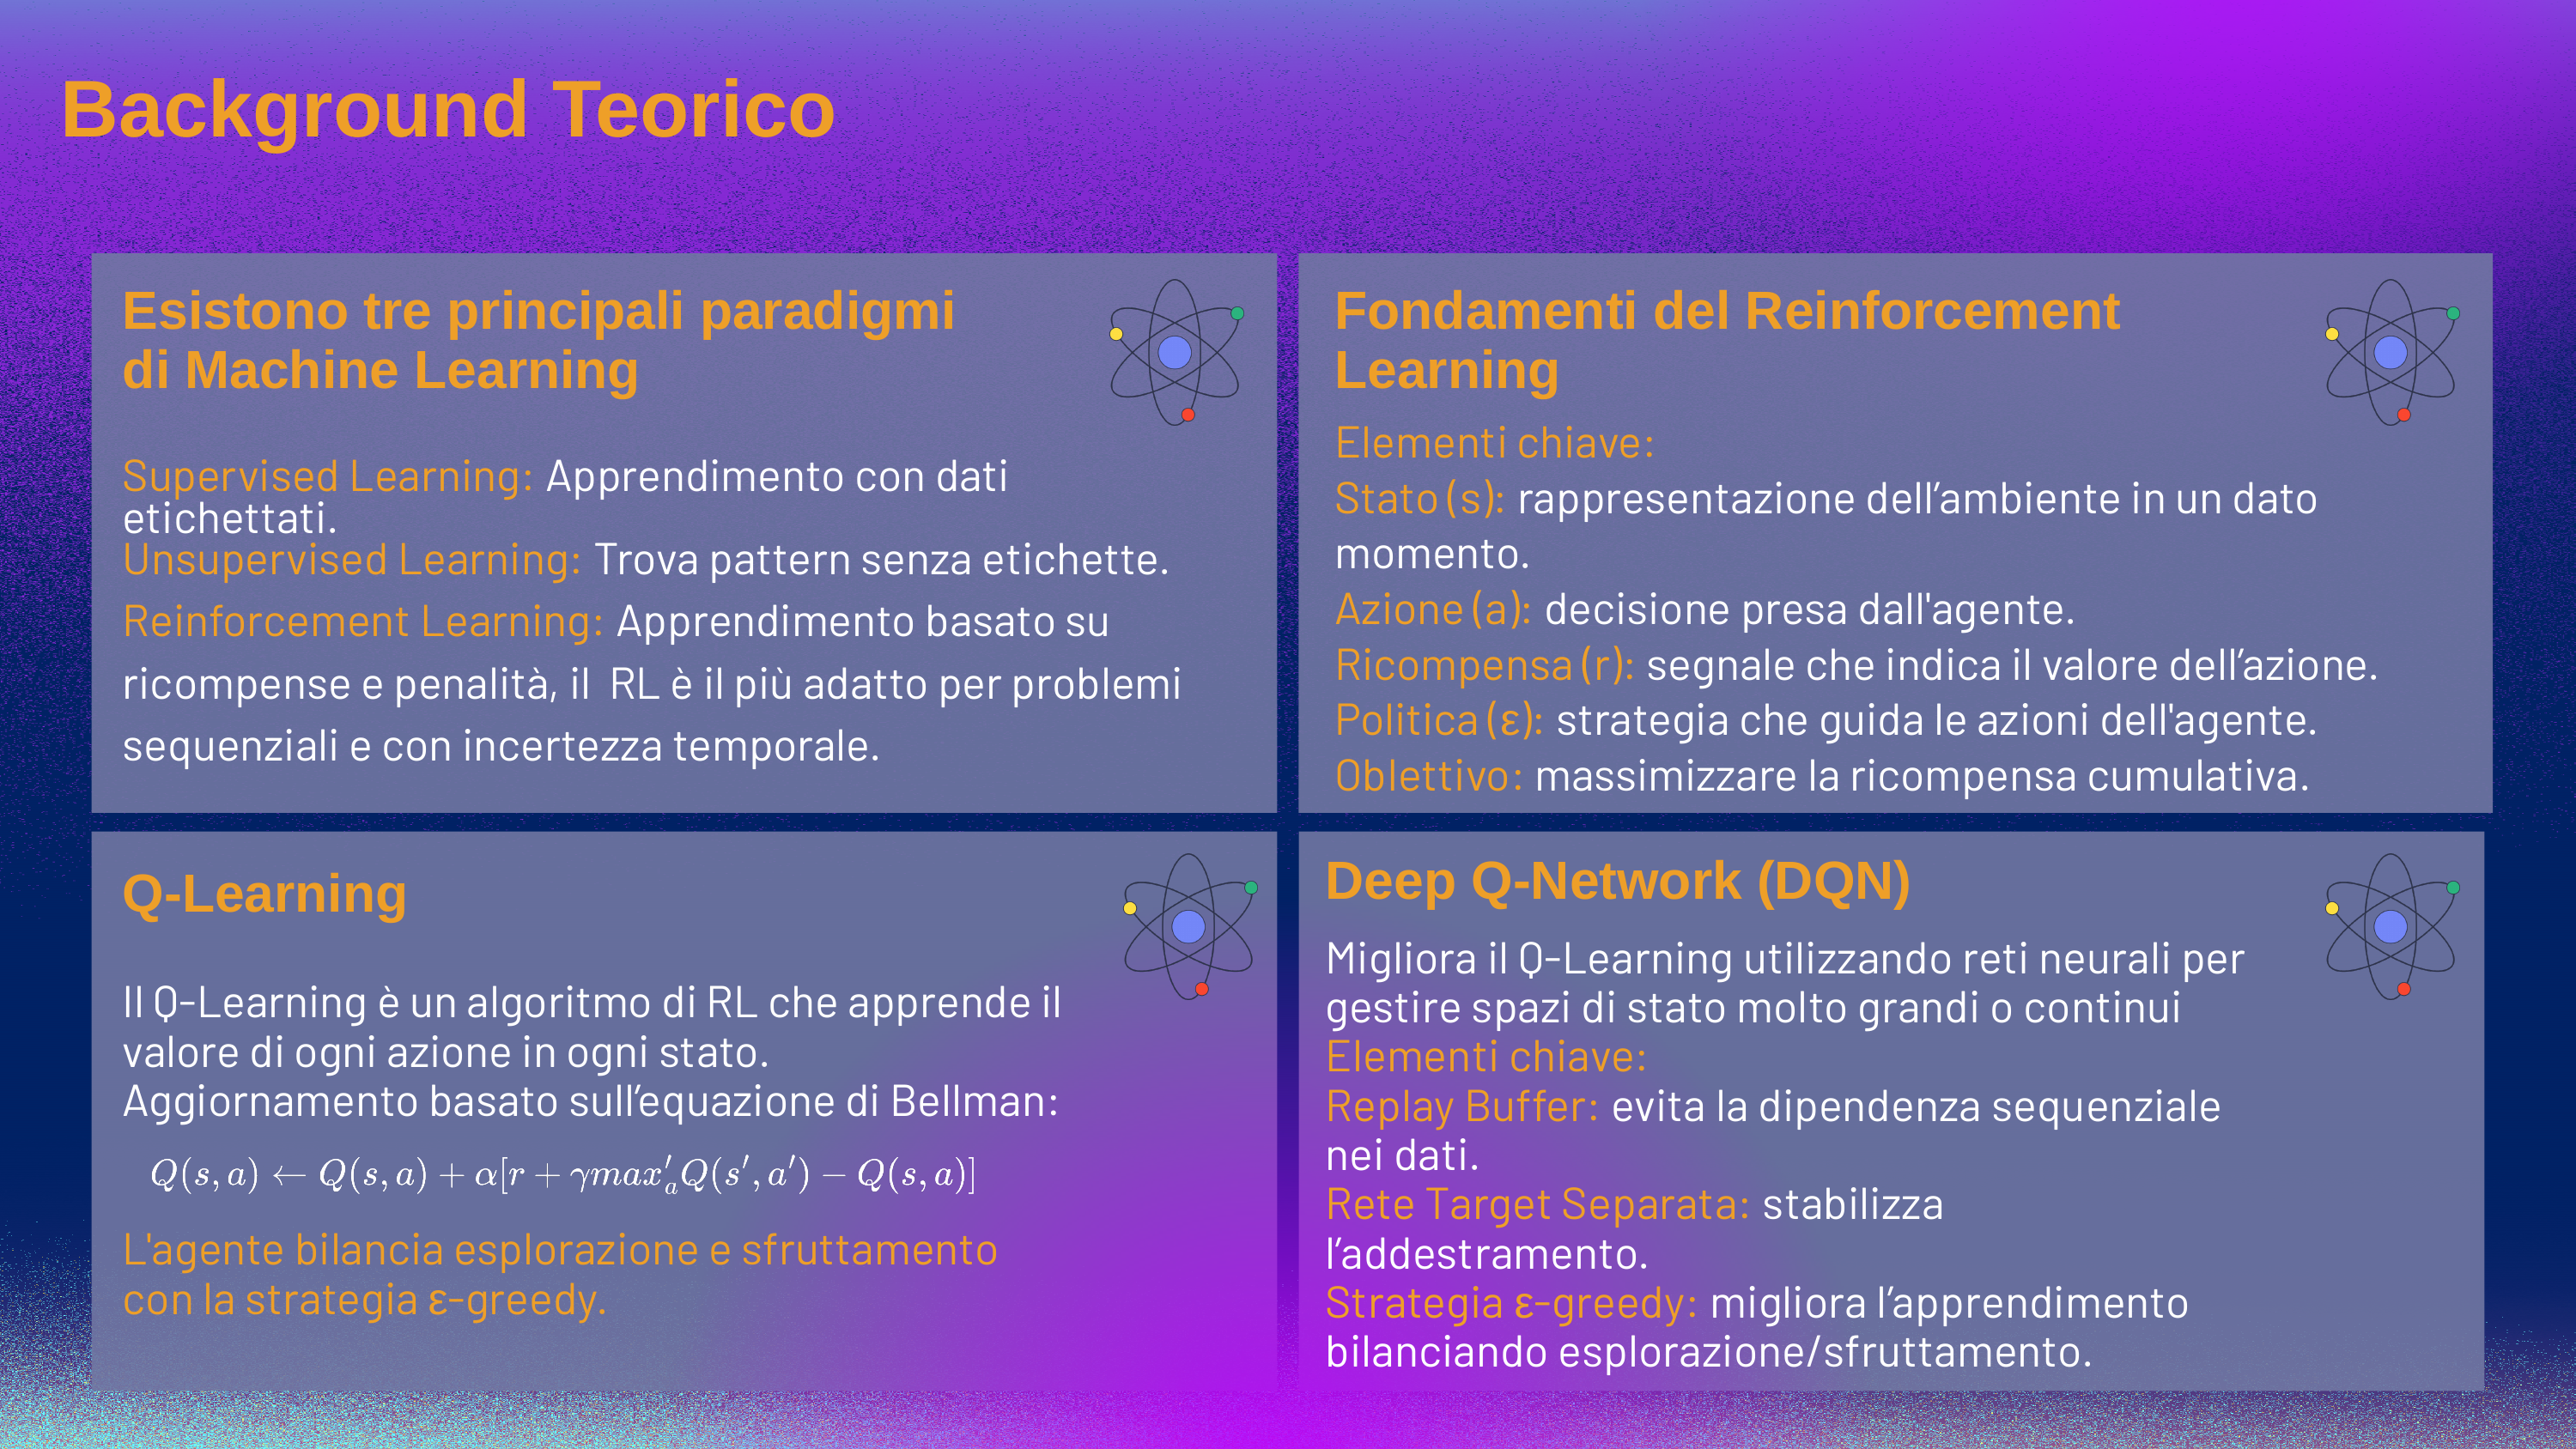

Background Teorico

Esistono tre principali paradigmi di Machine Learning
Fondamenti del Reinforcement Learning
Elementi chiave:
Stato (s): rappresentazione dell’ambiente in un dato momento.
Azione (a): decisione presa dall'agente.
Ricompensa (r): segnale che indica il valore dell’azione.
Politica (ε): strategia che guida le azioni dell'agente.
ObIettivo: massimizzare la ricompensa cumulativa.
Supervised Learning: Apprendimento con dati etichettati.
Unsupervised Learning: Trova pattern senza etichette.
Reinforcement Learning: Apprendimento basato su ricompense e penalità, il  RL è il più adatto per problemi sequenziali e con incertezza temporale.

Deep Q-Network (DQN)

Q-Learning

Migliora il Q-Learning utilizzando reti neurali per gestire spazi di stato molto grandi o continui
Elementi chiave:
Replay Buffer: evita la dipendenza sequenziale nei dati.
Rete Target Separata: stabilizza l’addestramento.
Strategia ε-greedy: migliora l’apprendimento bilanciando esplorazione/sfruttamento.
Il Q-Learning è un algoritmo di RL che apprende il valore di ogni azione in ogni stato.
Aggiornamento basato sull’equazione di Bellman:

L'agente bilancia esplorazione e sfruttamento con la strategia ε-greedy.